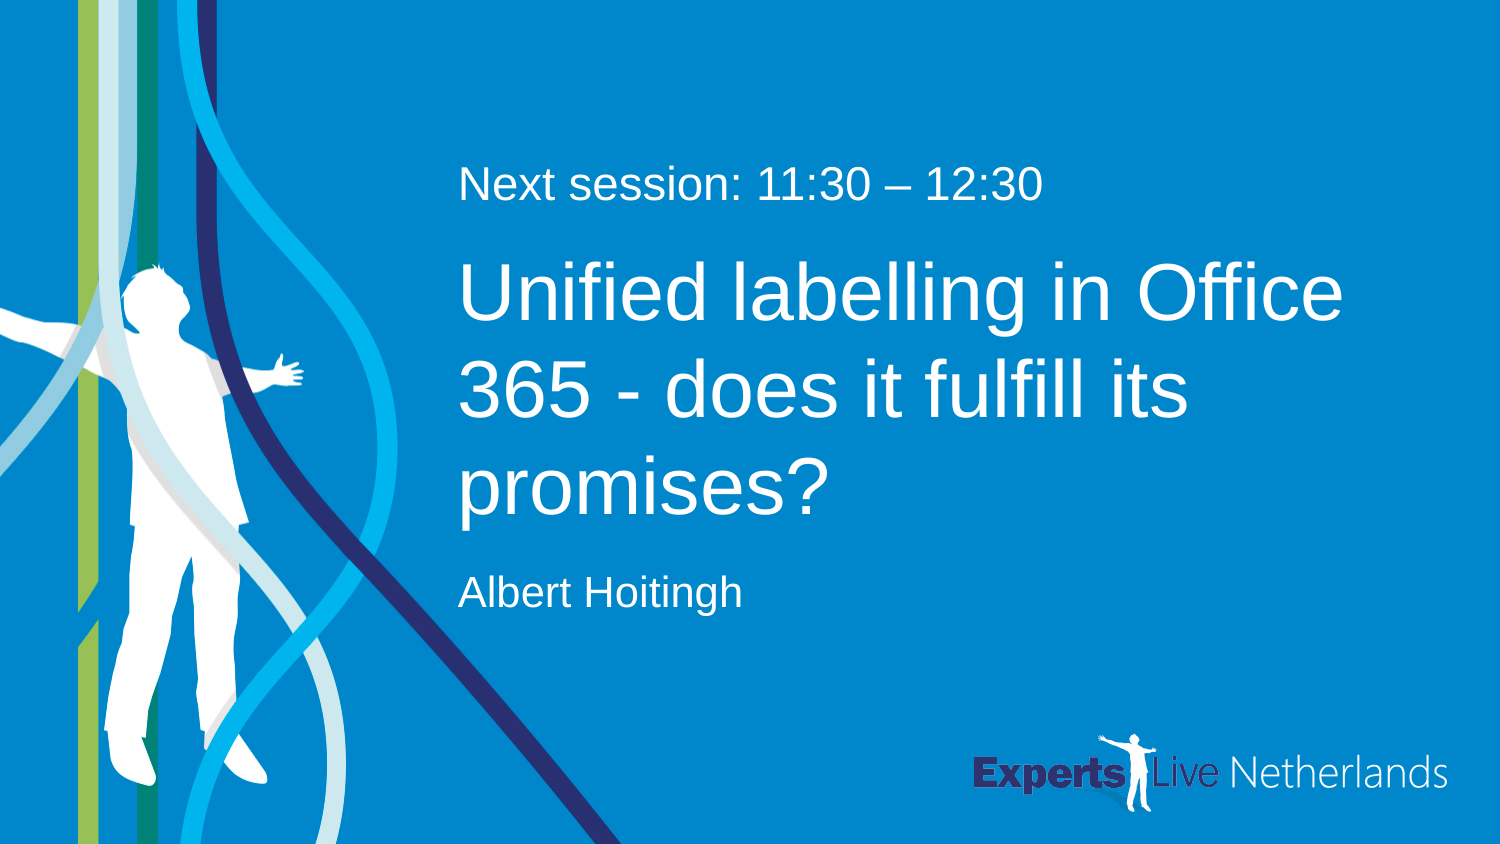

Next session: 11:30 – 12:30
Unified labelling in Office 365 - does it fulfill its promises?
Albert Hoitingh